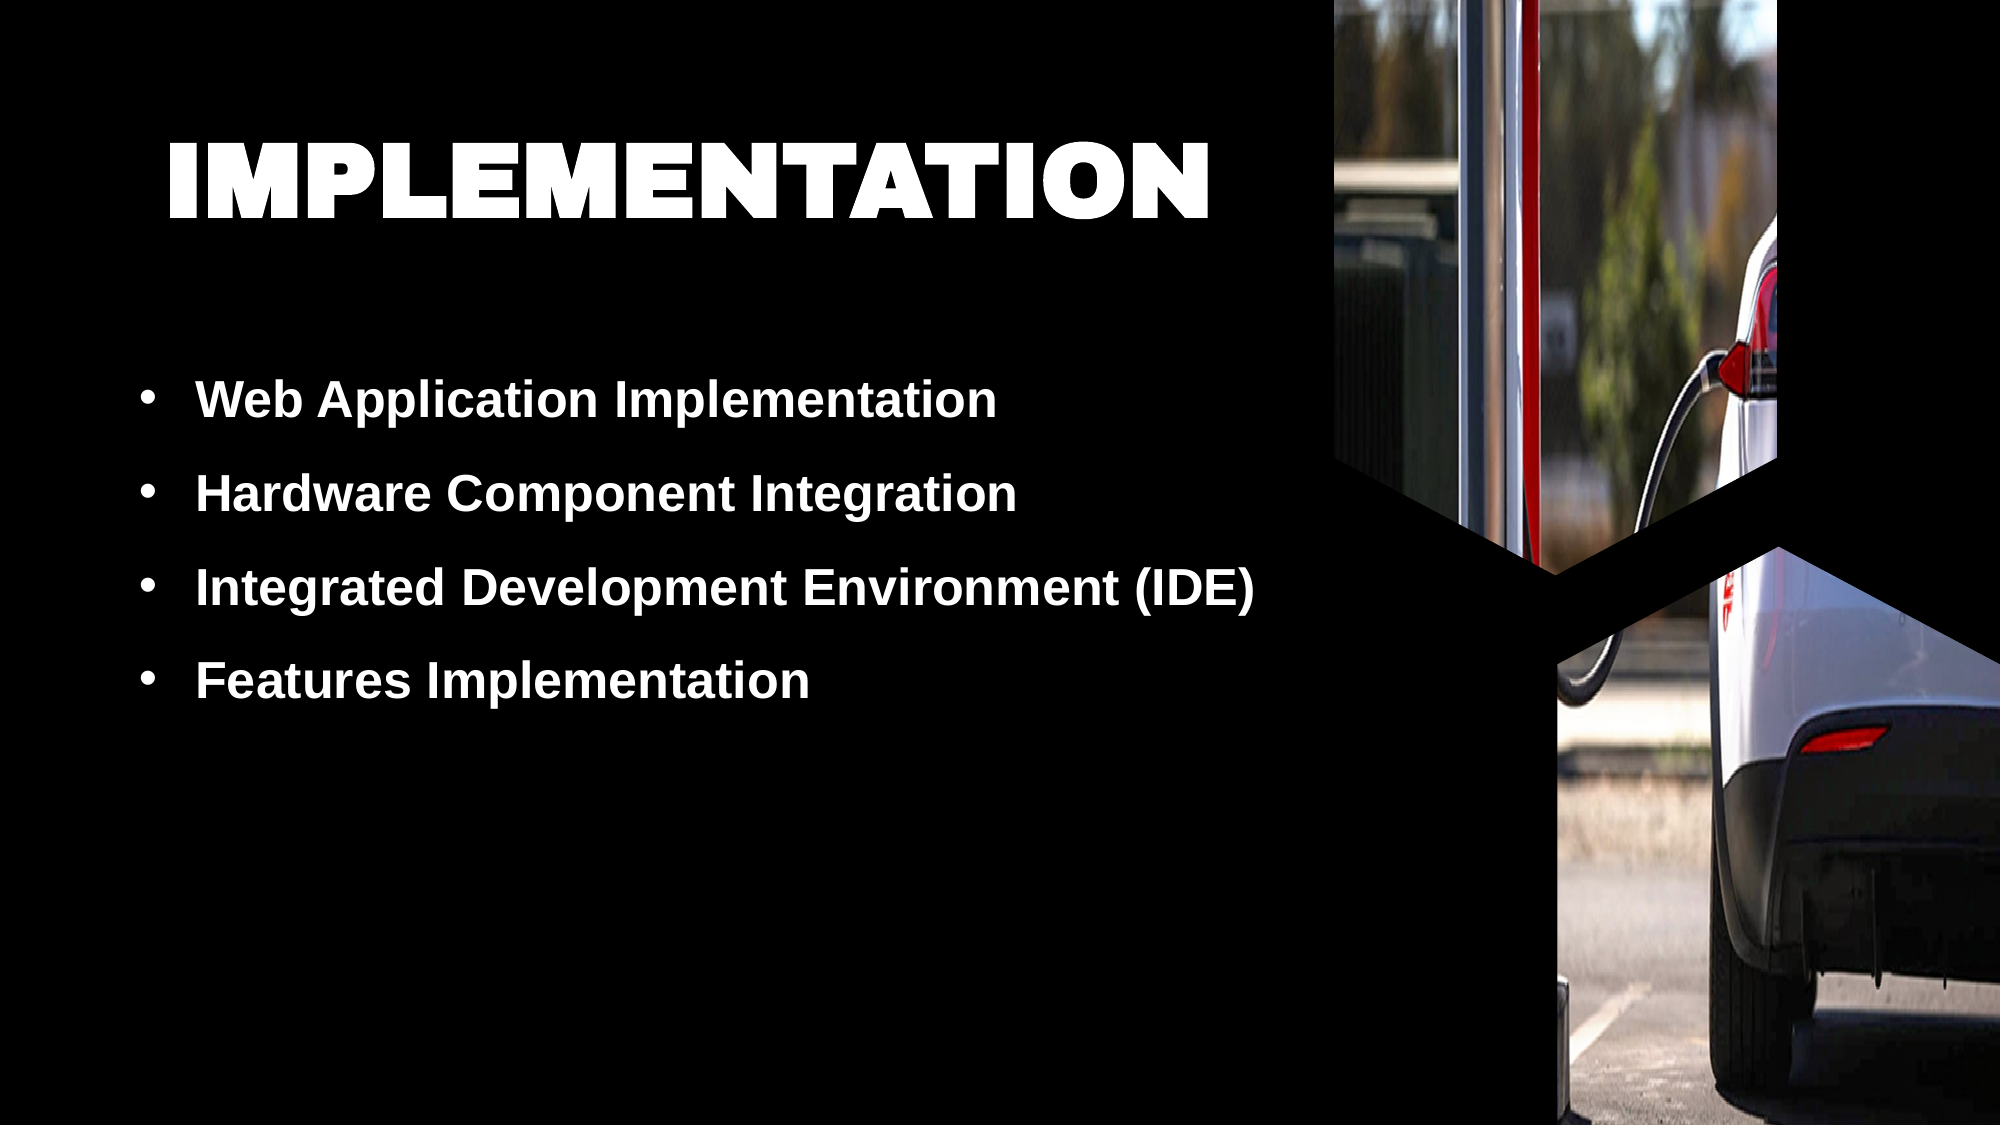

IMPLEMENTATION
Web Application Implementation
Hardware Component Integration
Integrated Development Environment (IDE)
Features Implementation